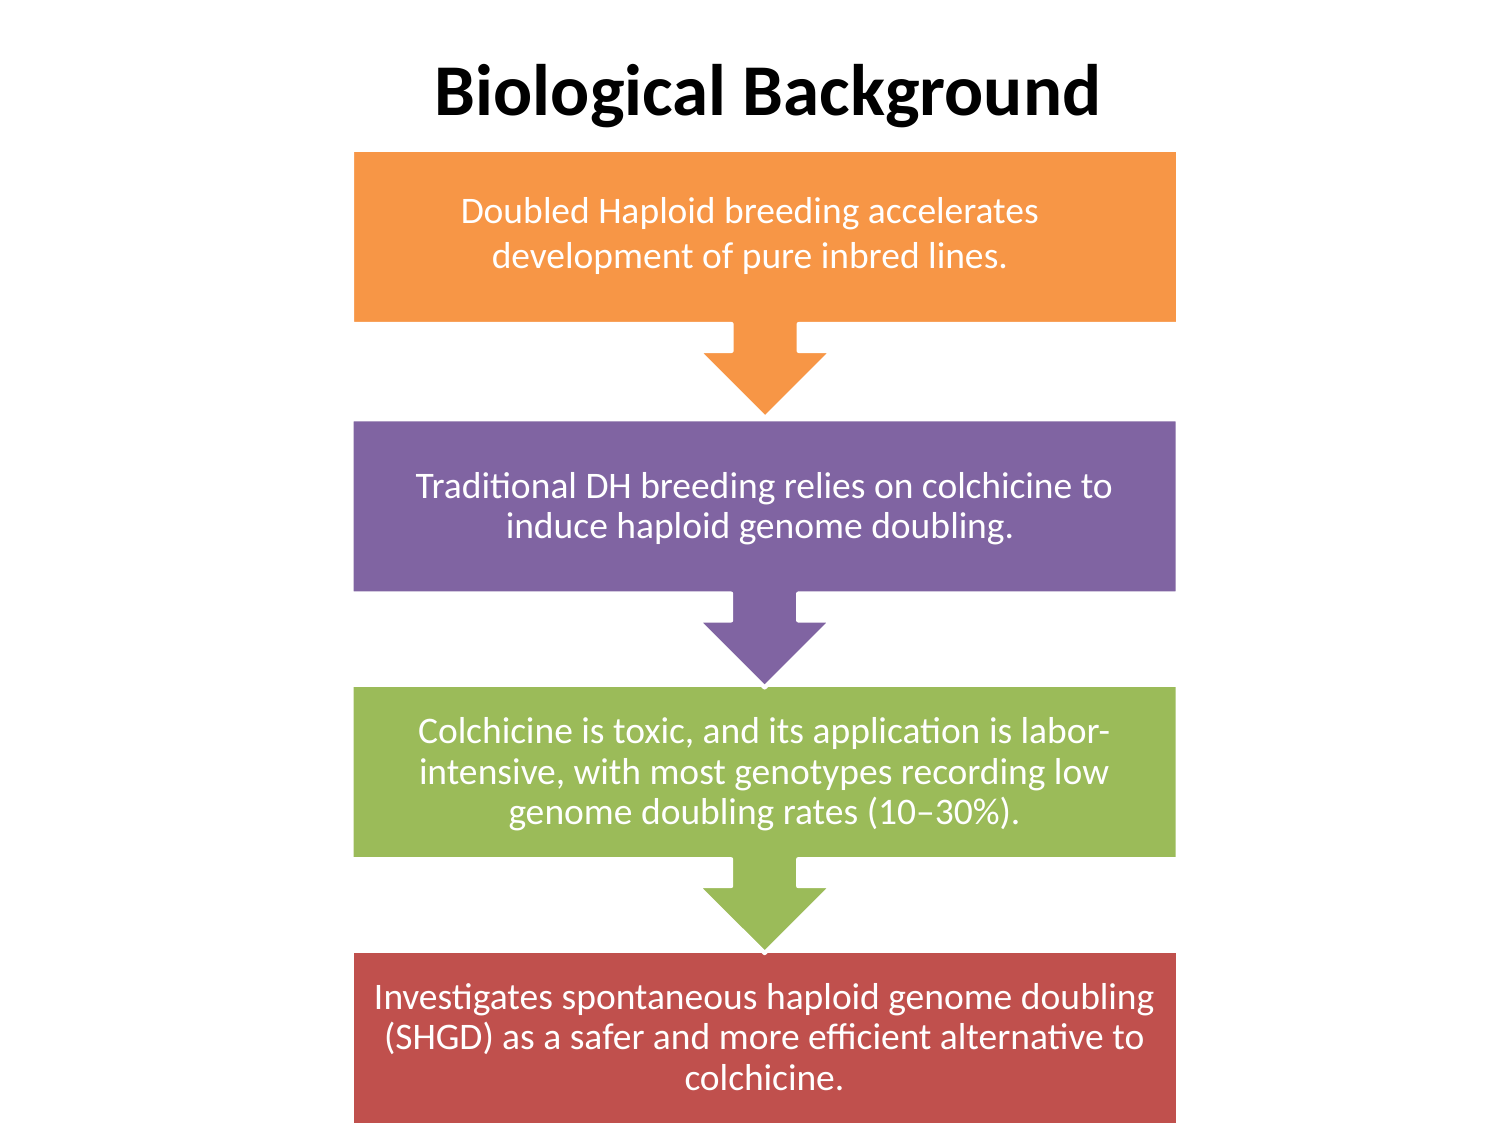

Biological Background

Doubled Haploid breeding accelerates development of pure inbred lines.

Investigates spontaneous haploid genome doubling (SHGD) as a safer and more efficient alternative to colchicine.
Colchicine is toxic, and its application is labor-intensive, with most genotypes recording low genome doubling rates (10–30%).
Traditional DH breeding relies on colchicine to induce haploid genome doubling.